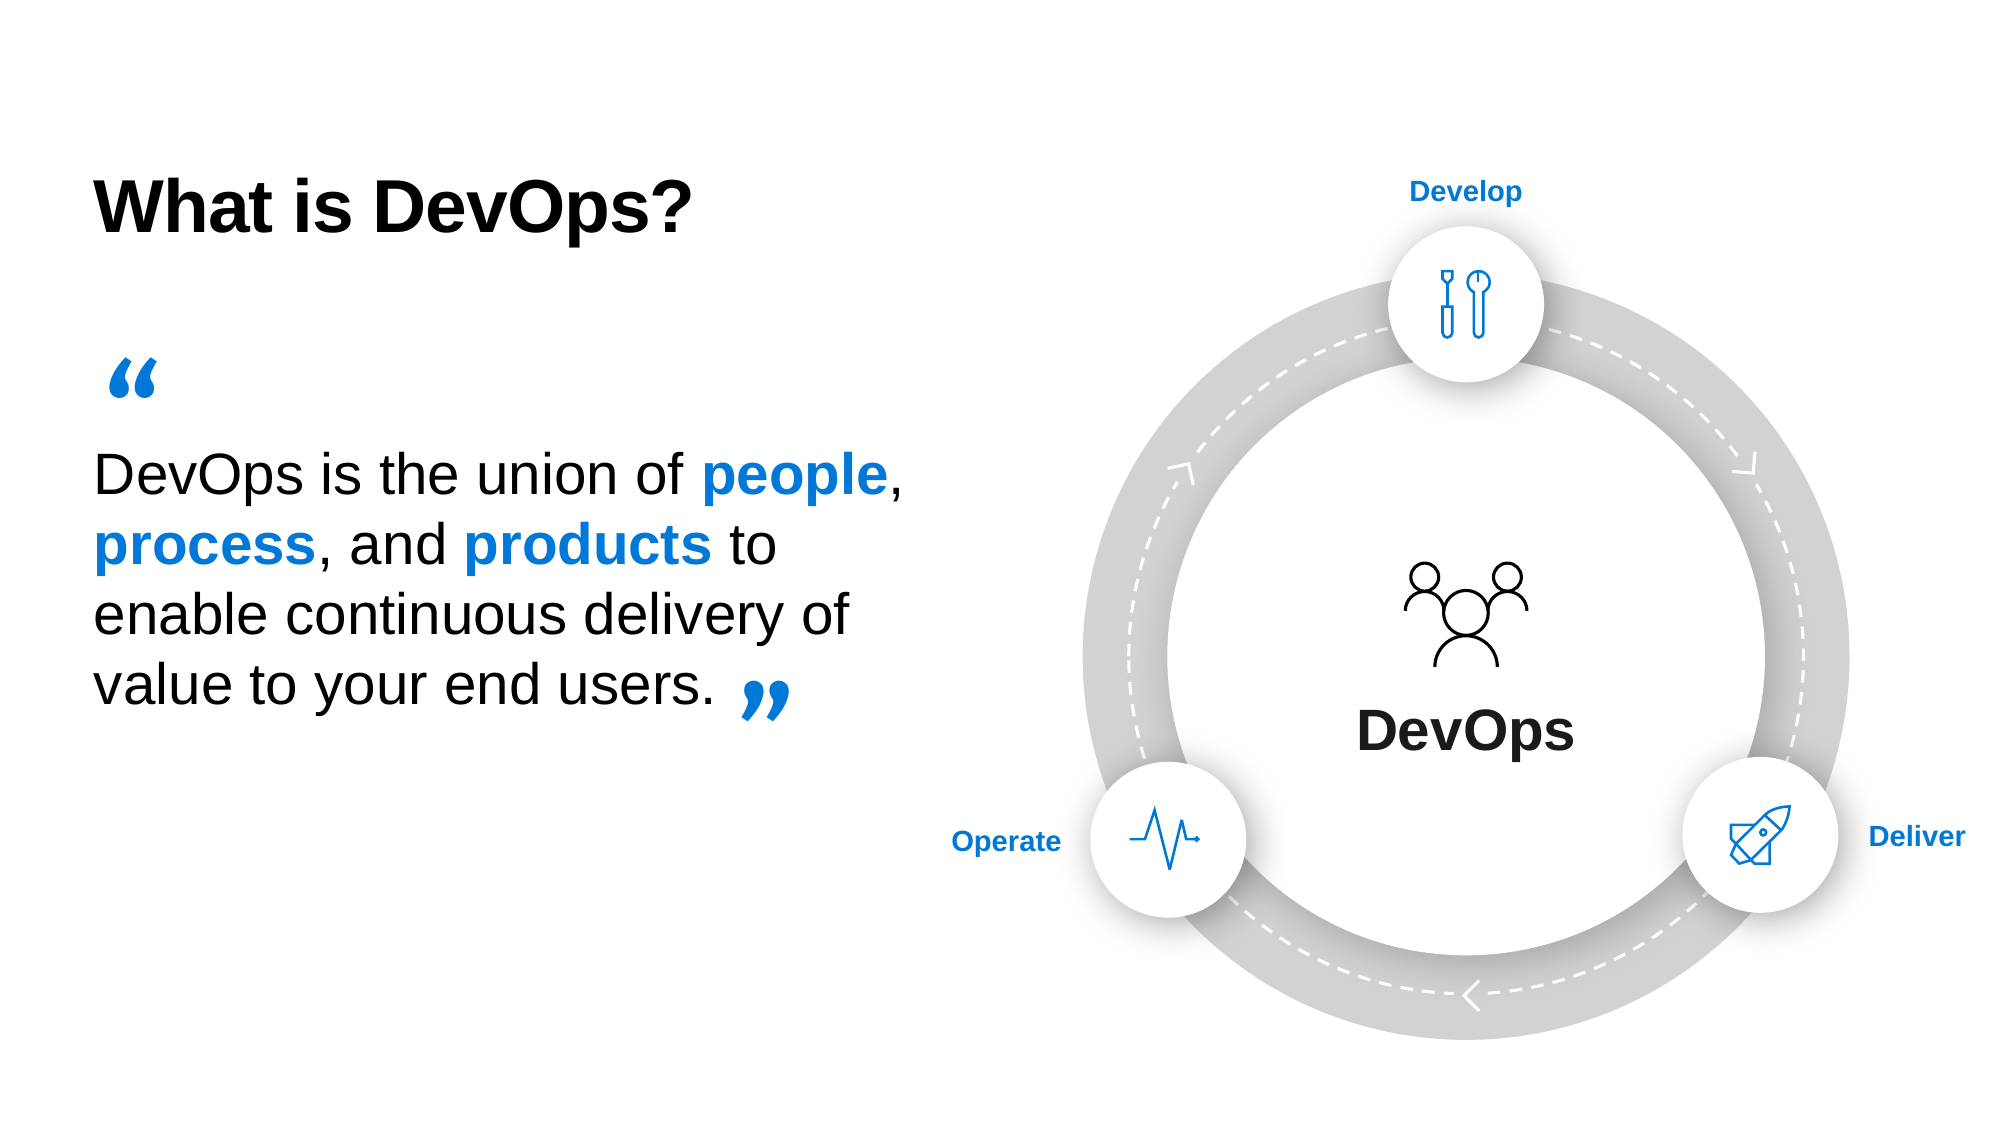

# What is DevOps?
Develop

“

DevOps is the union of people, process, and products to enable continuous delivery of value to your end users.

”
DevOps

Deliver
Operate